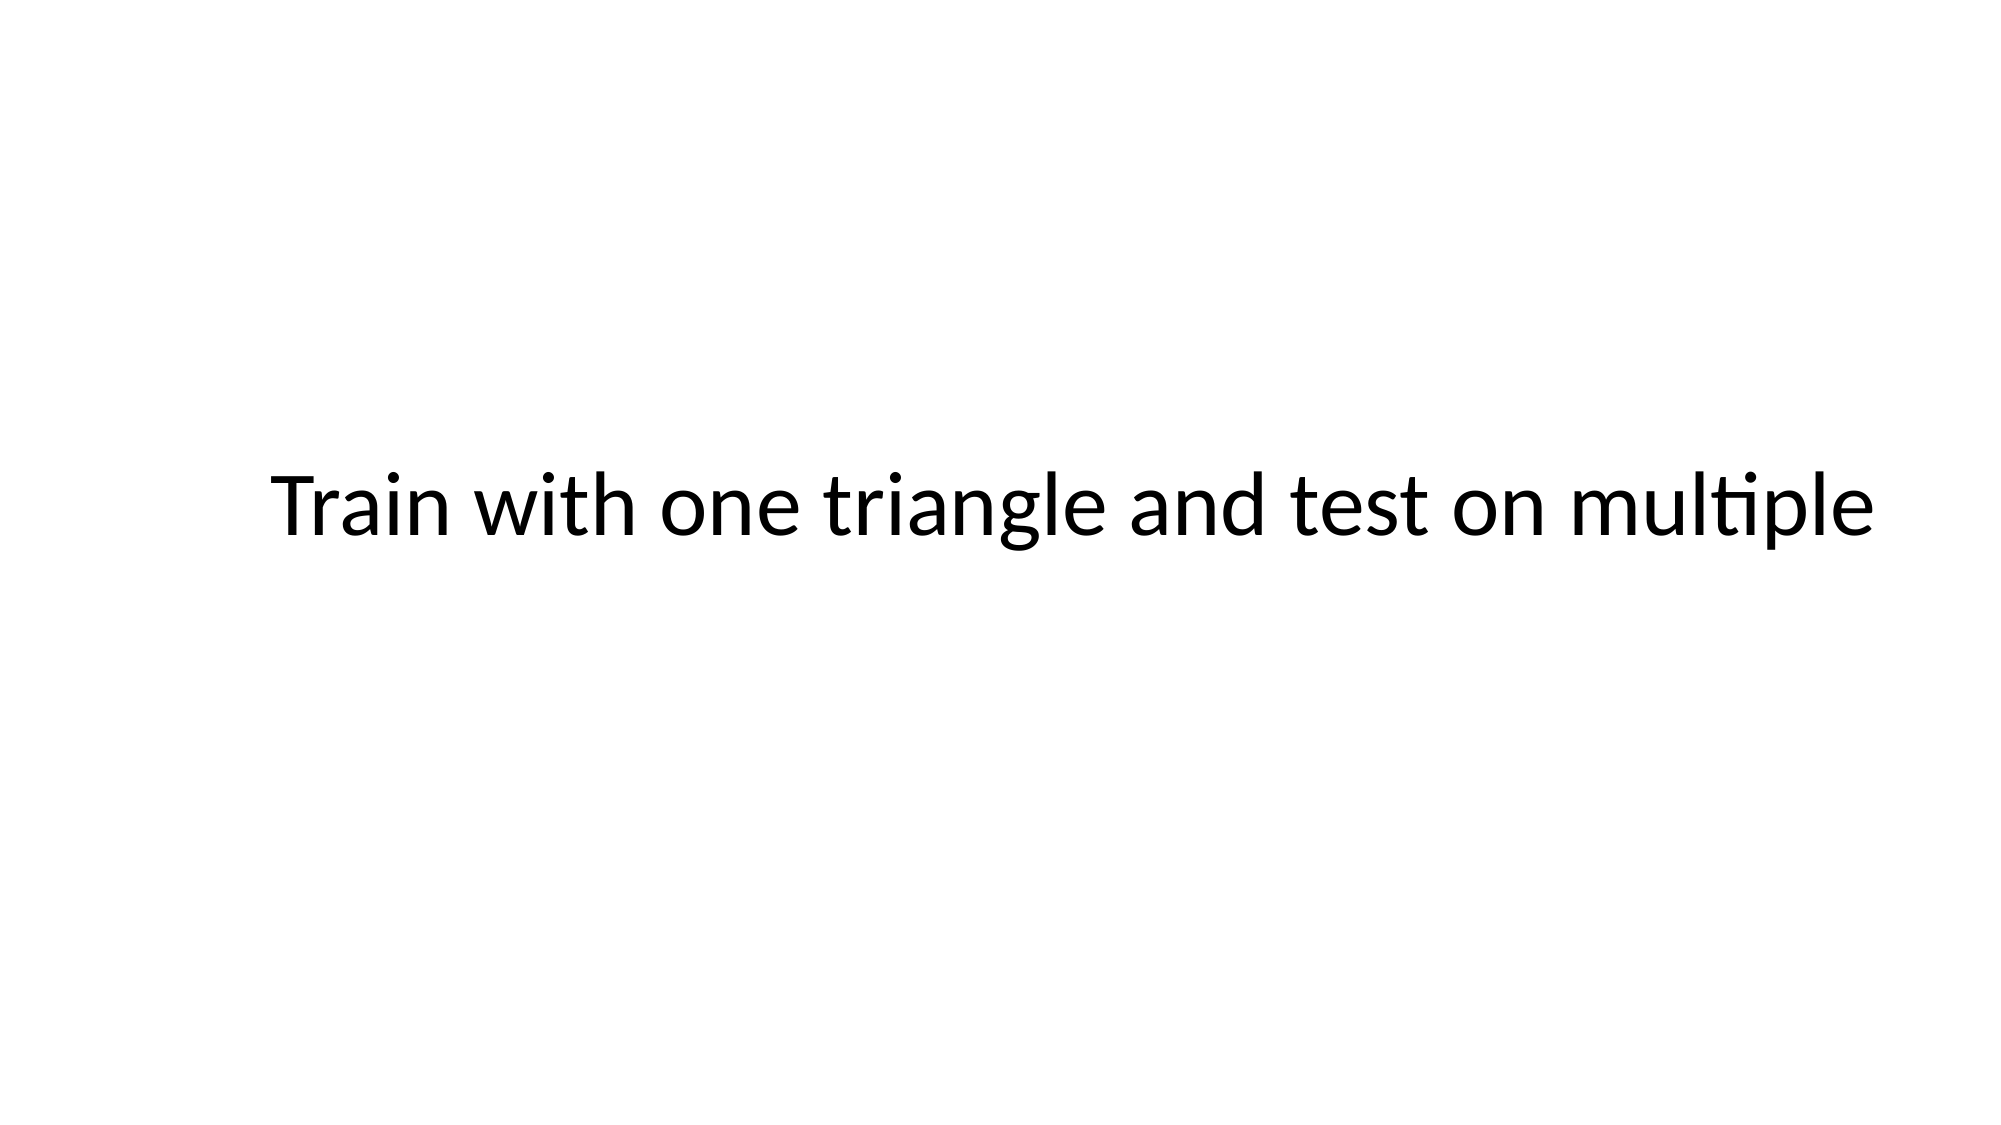

Train with one triangle and test on multiple